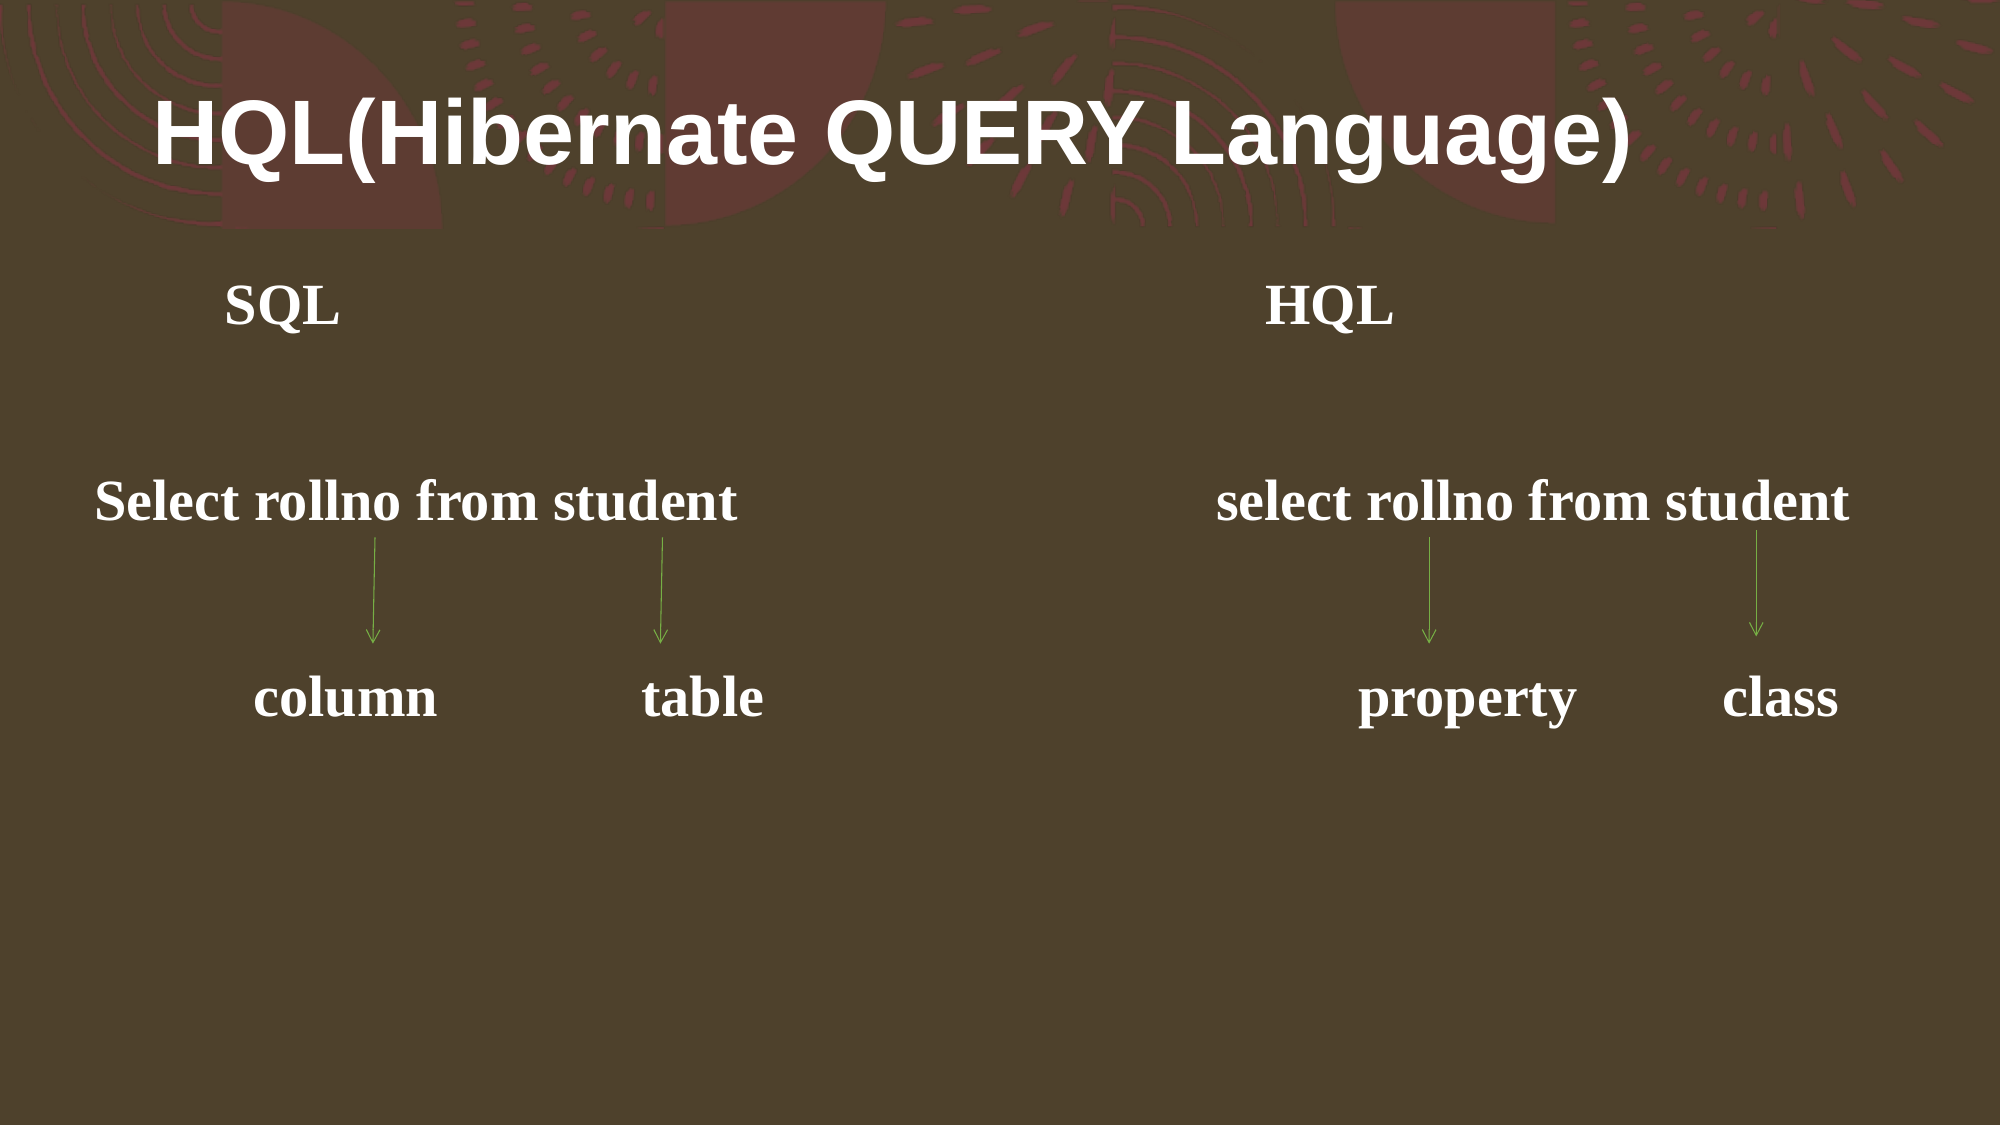

# HQL(Hibernate QUERY Language)
         SQL                                                                HQL

Select rollno from student                                 select rollno from student

           column              table                                         property          class